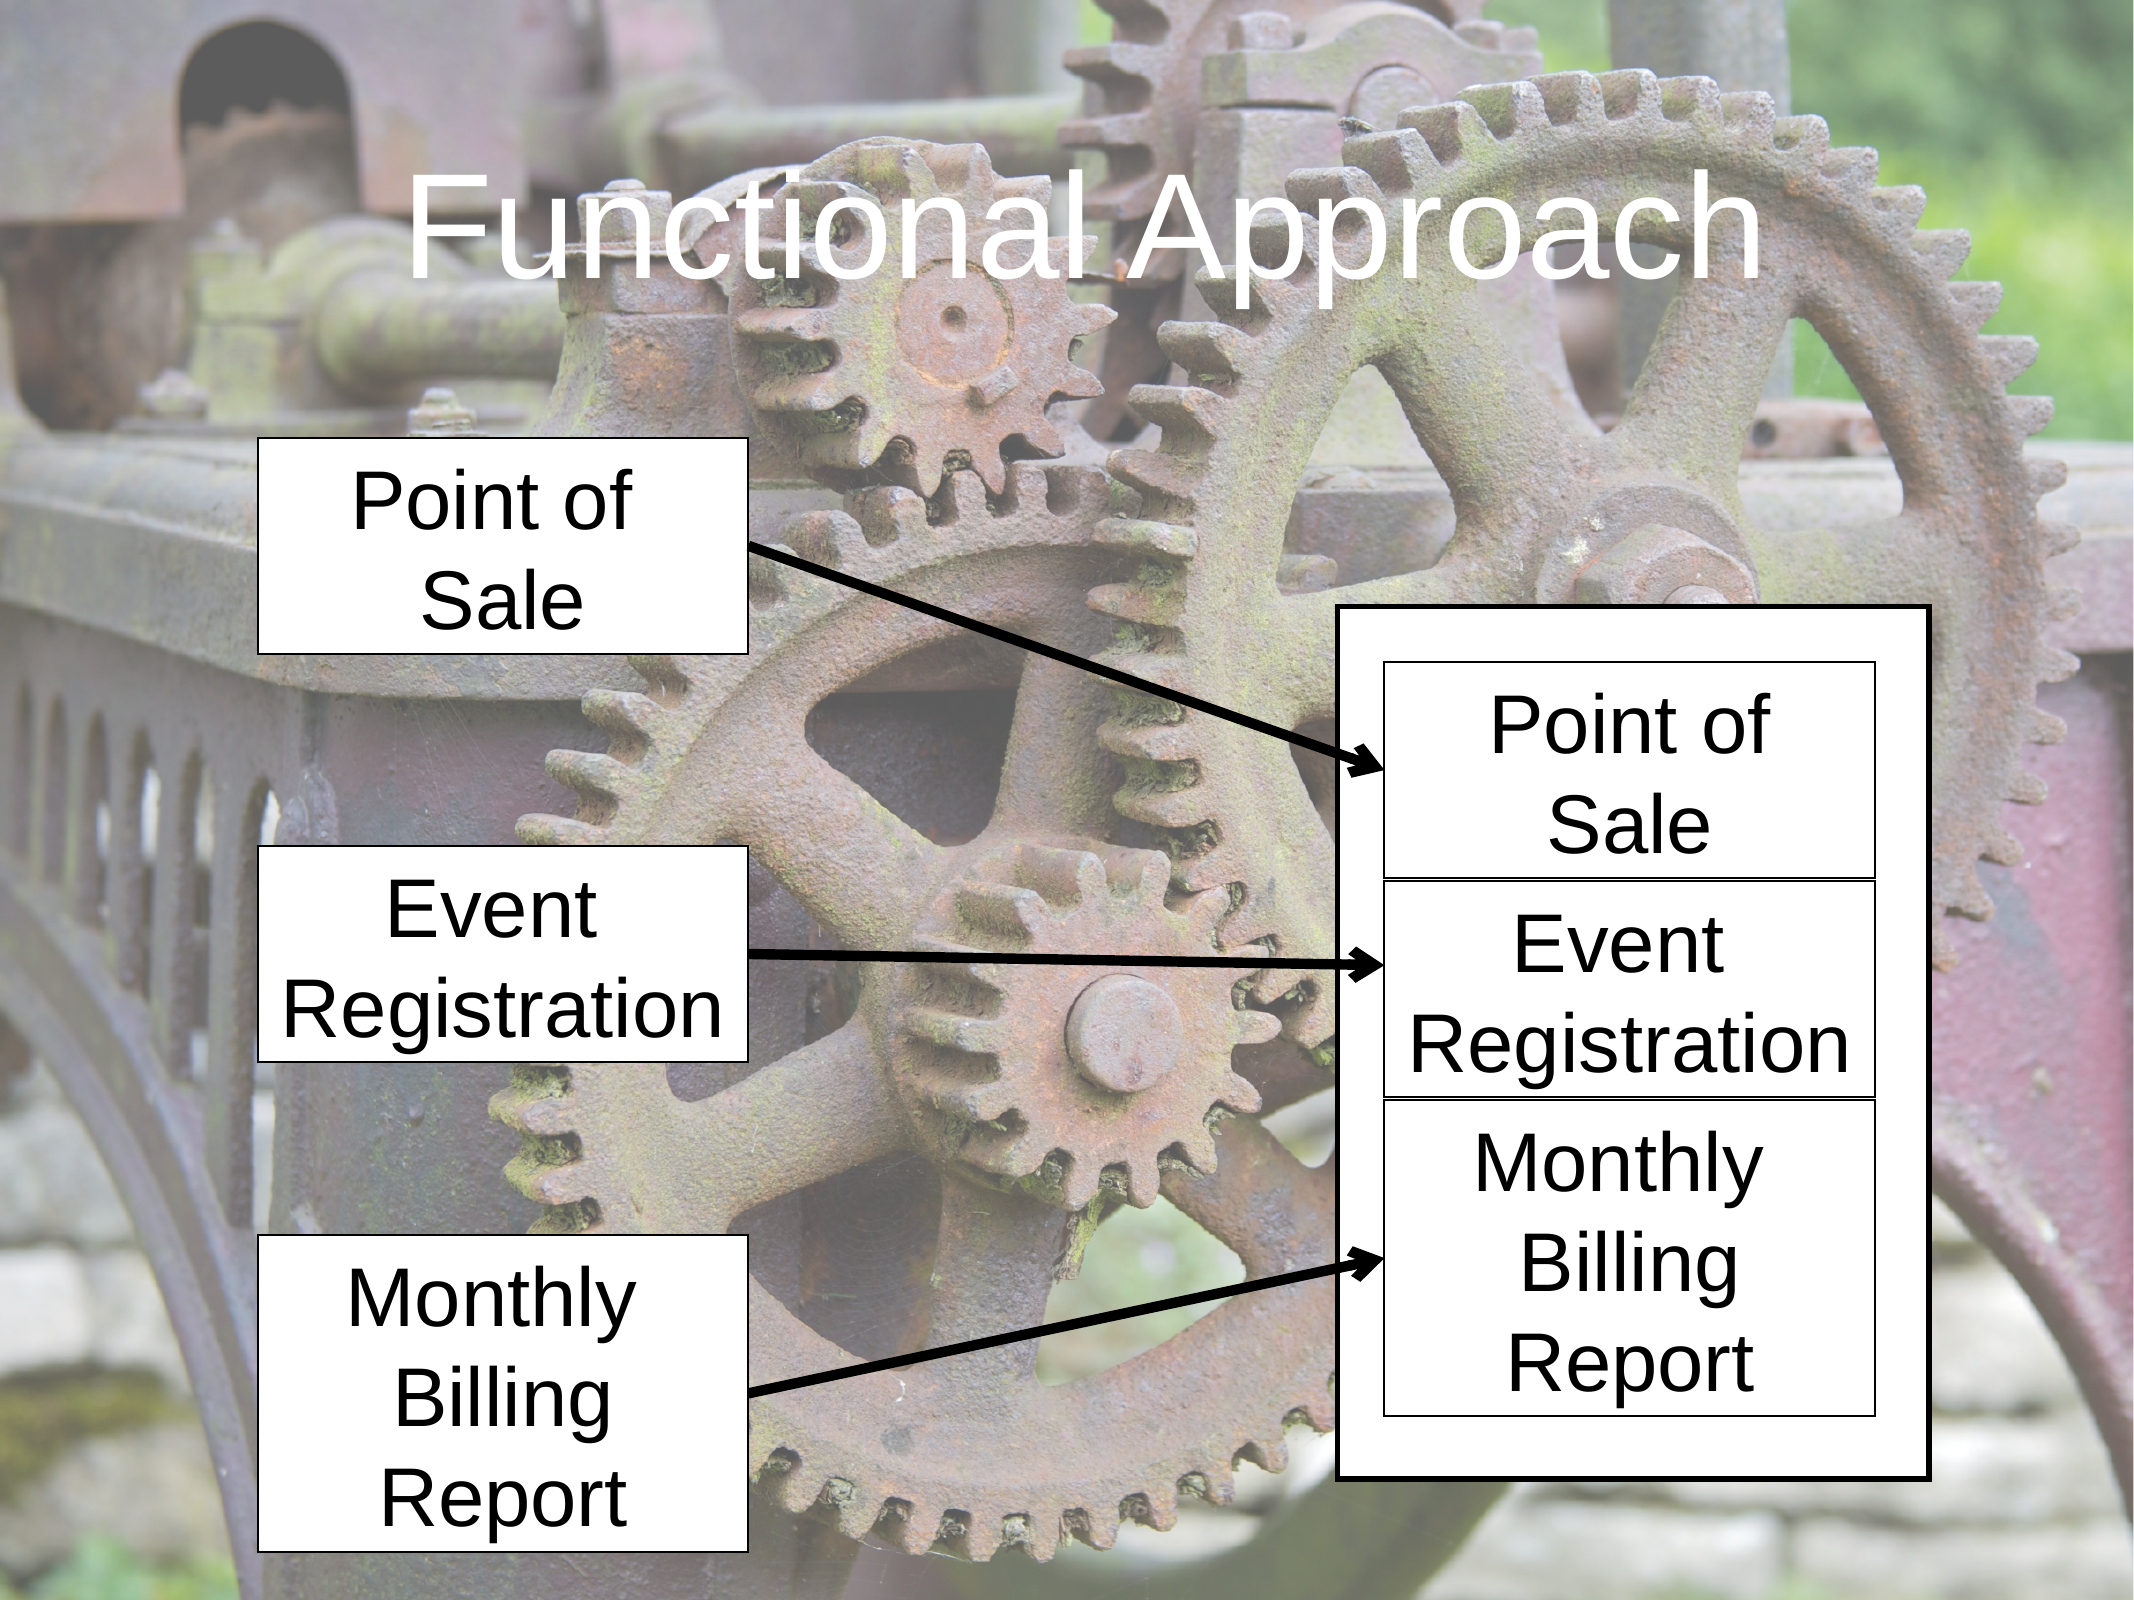

# Functional Approach
Point of
Sale

Point of
Sale
Event
Registration
Event
Registration
Monthly
Billing
Report
Monthly
Billing
Report